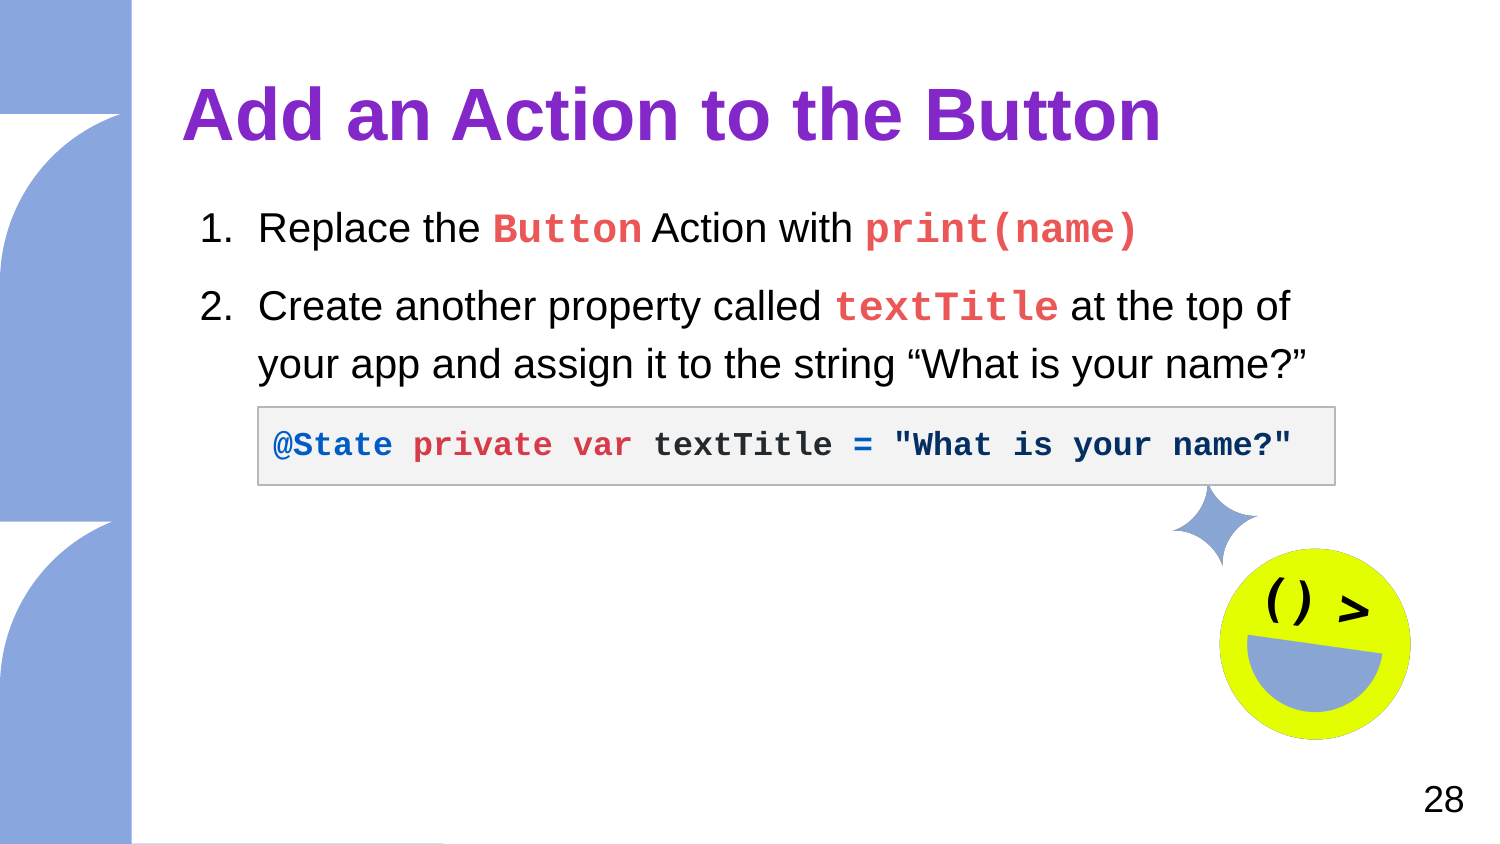

# Add an Action to the Button
Replace the Button Action with print(name)
Create another property called textTitle at the top of your app and assign it to the string “What is your name?”
@State private var textTitle = "What is your name?"